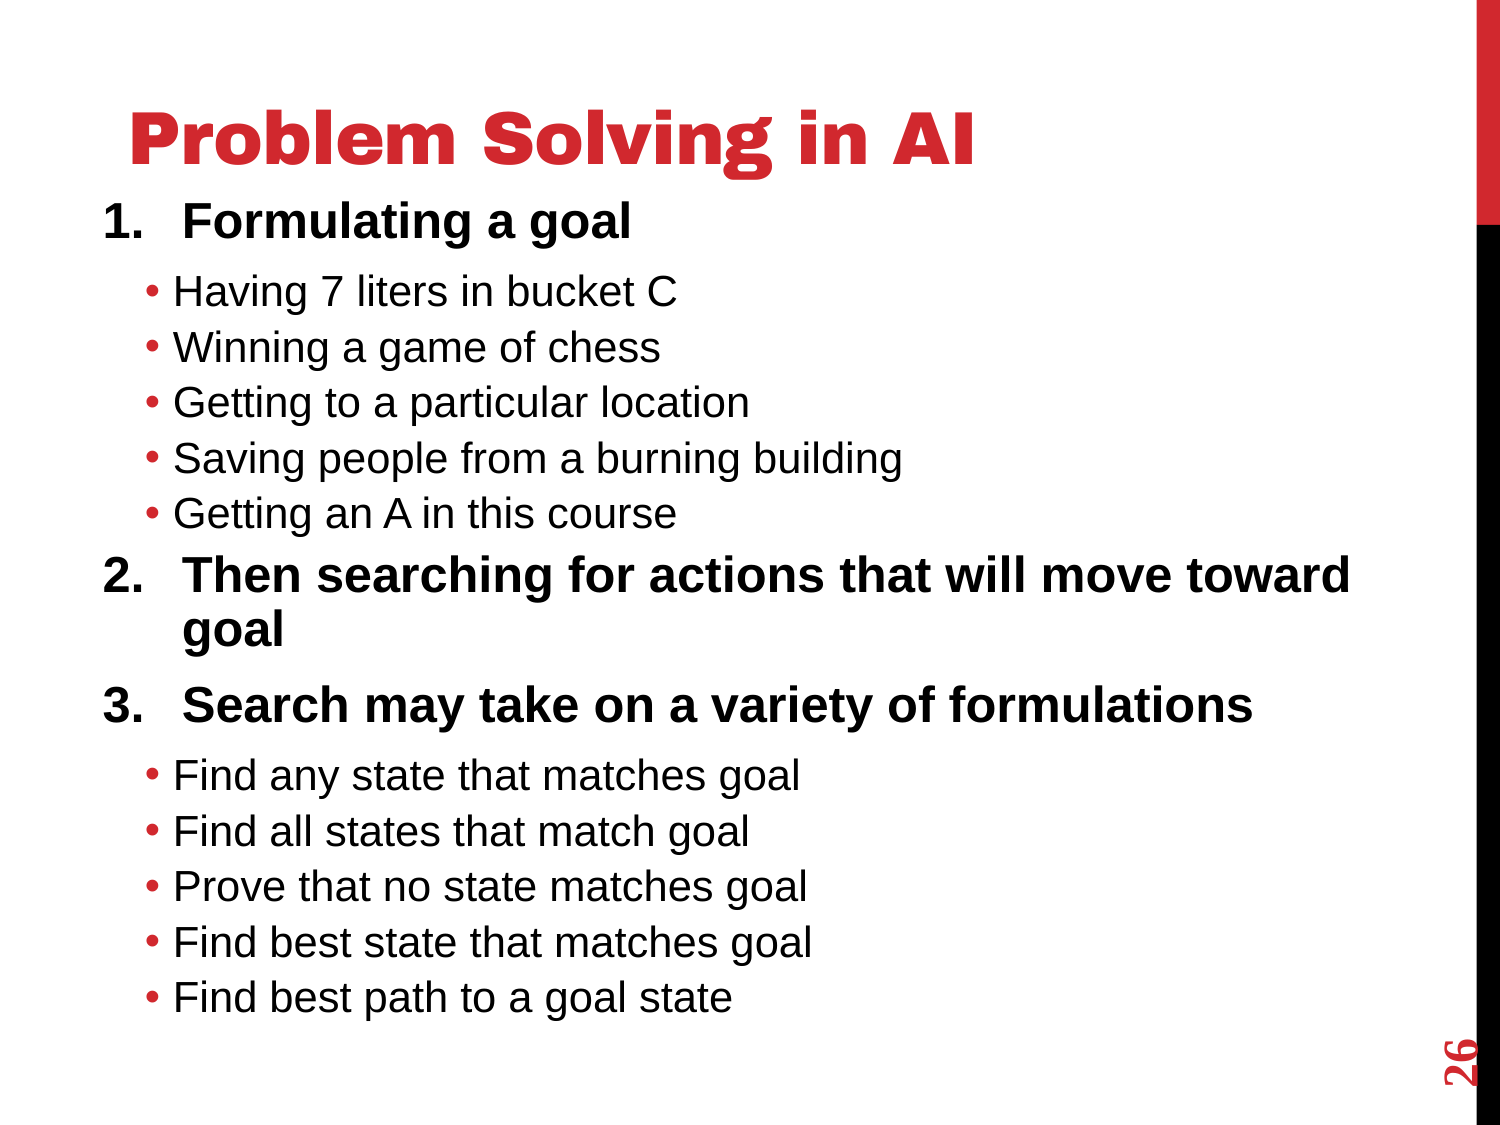

# Problem Solving in AI
Formulating a goal
Having 7 liters in bucket C
Winning a game of chess
Getting to a particular location
Saving people from a burning building
Getting an A in this course
Then searching for actions that will move toward goal
Search may take on a variety of formulations
Find any state that matches goal
Find all states that match goal
Prove that no state matches goal
Find best state that matches goal
Find best path to a goal state
26